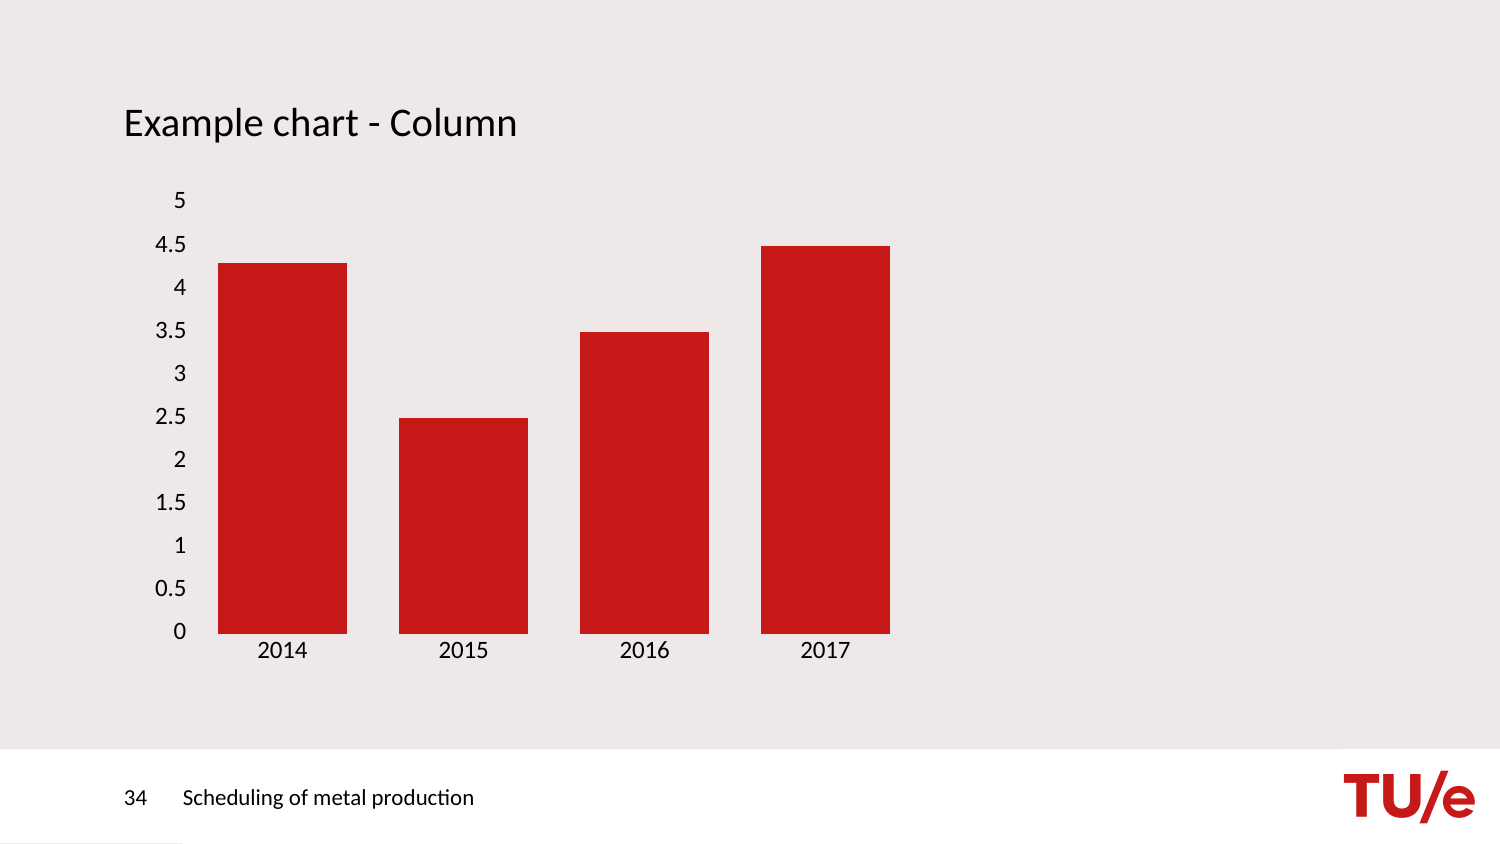

# Example chart - Column

### Chart

| Category | Reeks 1 |
|---|---|
| 2014 | 4.3 |
| 2015 | 2.5 |
| 2016 | 3.5 |
| 2017 | 4.5 |
34
Scheduling of metal production